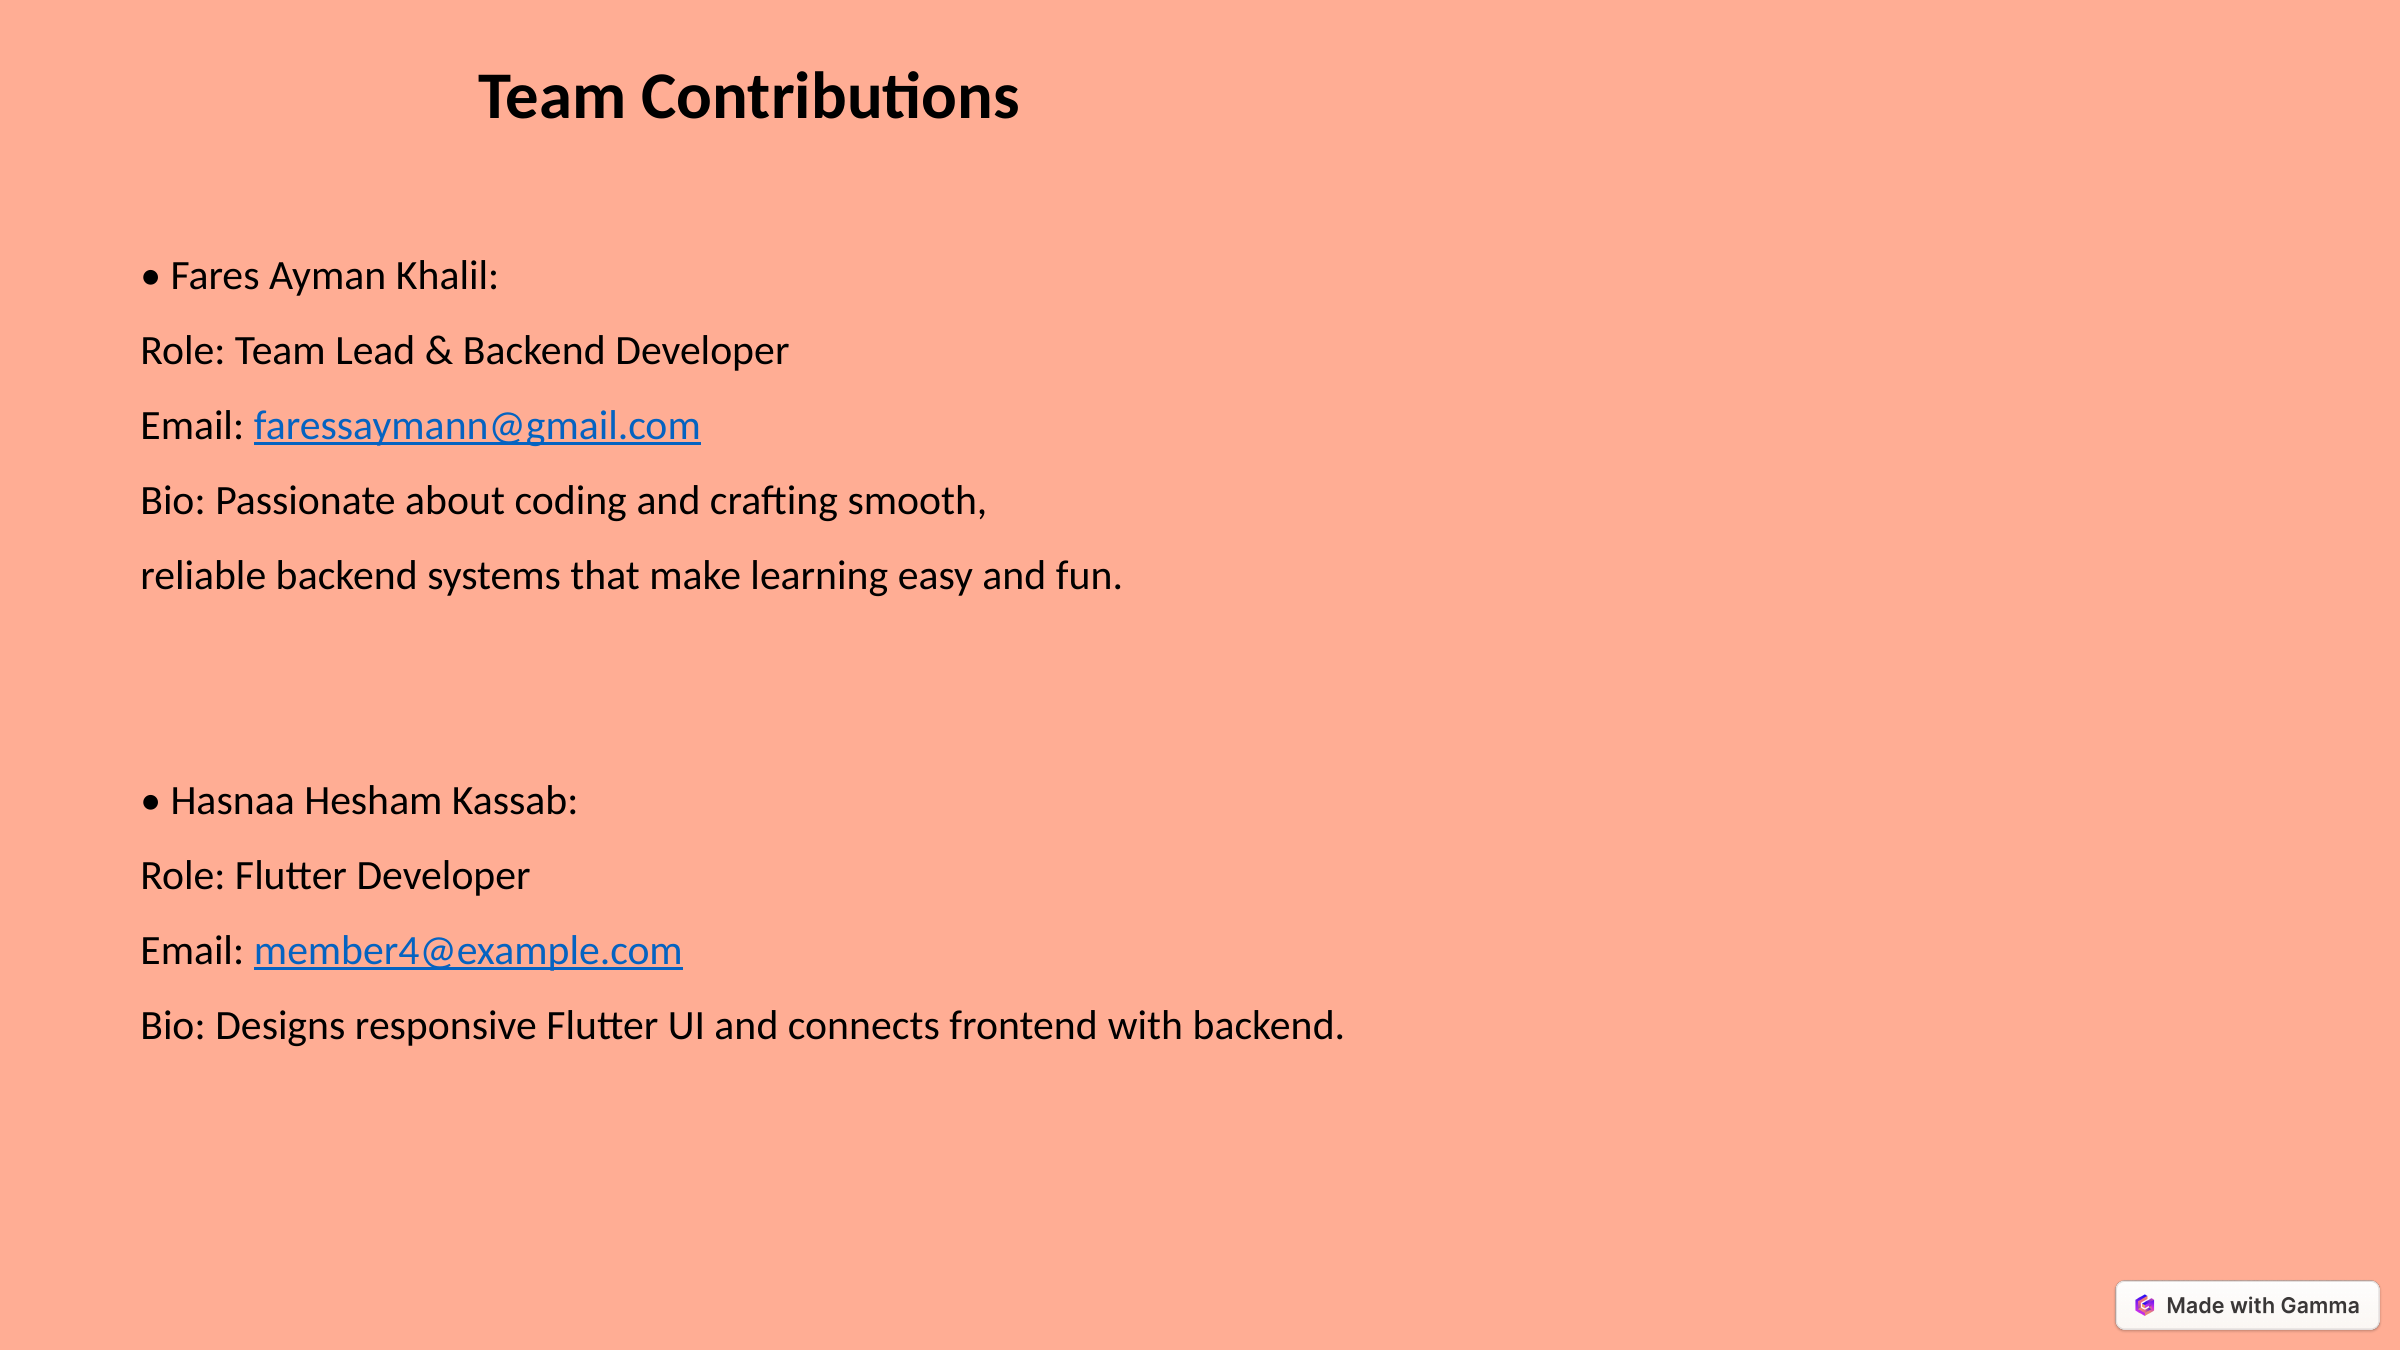

Team Contributions

• Fares Ayman Khalil:
Role: Team Lead & Backend Developer
Email: faressaymann@gmail.com
Bio: Passionate about coding and crafting smooth,
reliable backend systems that make learning easy and fun.

• Hasnaa Hesham Kassab:
Role: Flutter Developer
Email: member4@example.com
Bio: Designs responsive Flutter UI and connects frontend with backend.